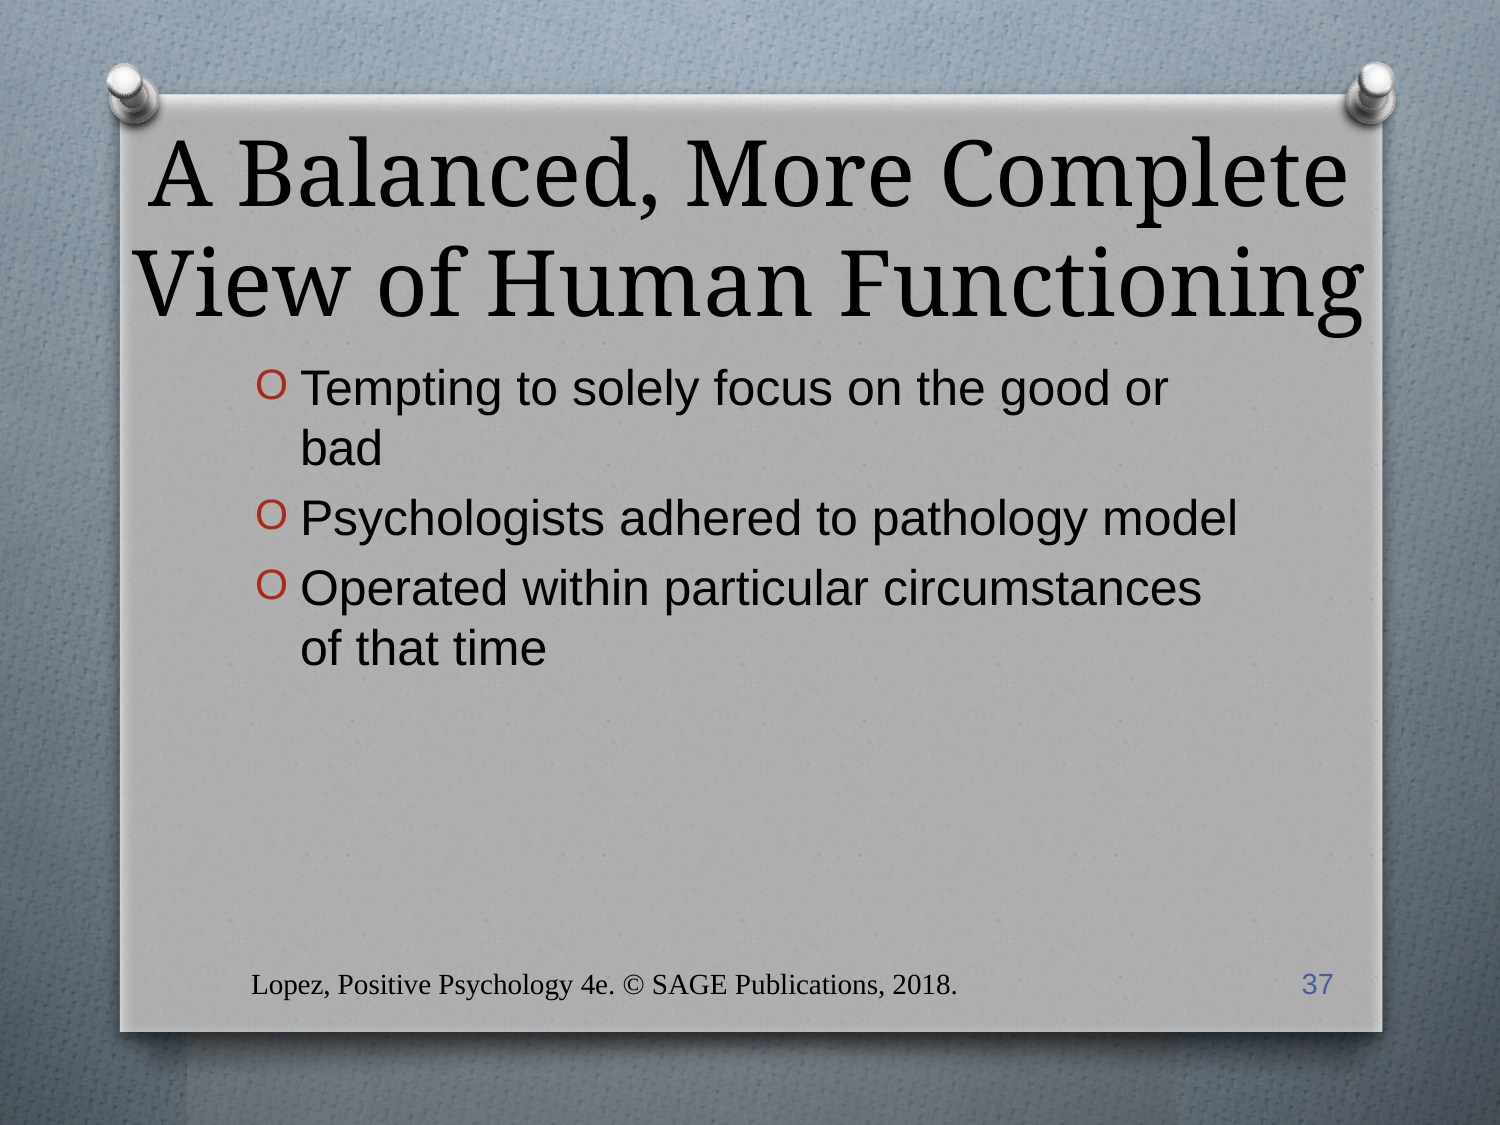

# A Balanced, More Complete View of Human Functioning
Tempting to solely focus on the good or bad
Psychologists adhered to pathology model
Operated within particular circumstances of that time

Lopez, Positive Psychology 4e. © SAGE Publications, 2018.
37